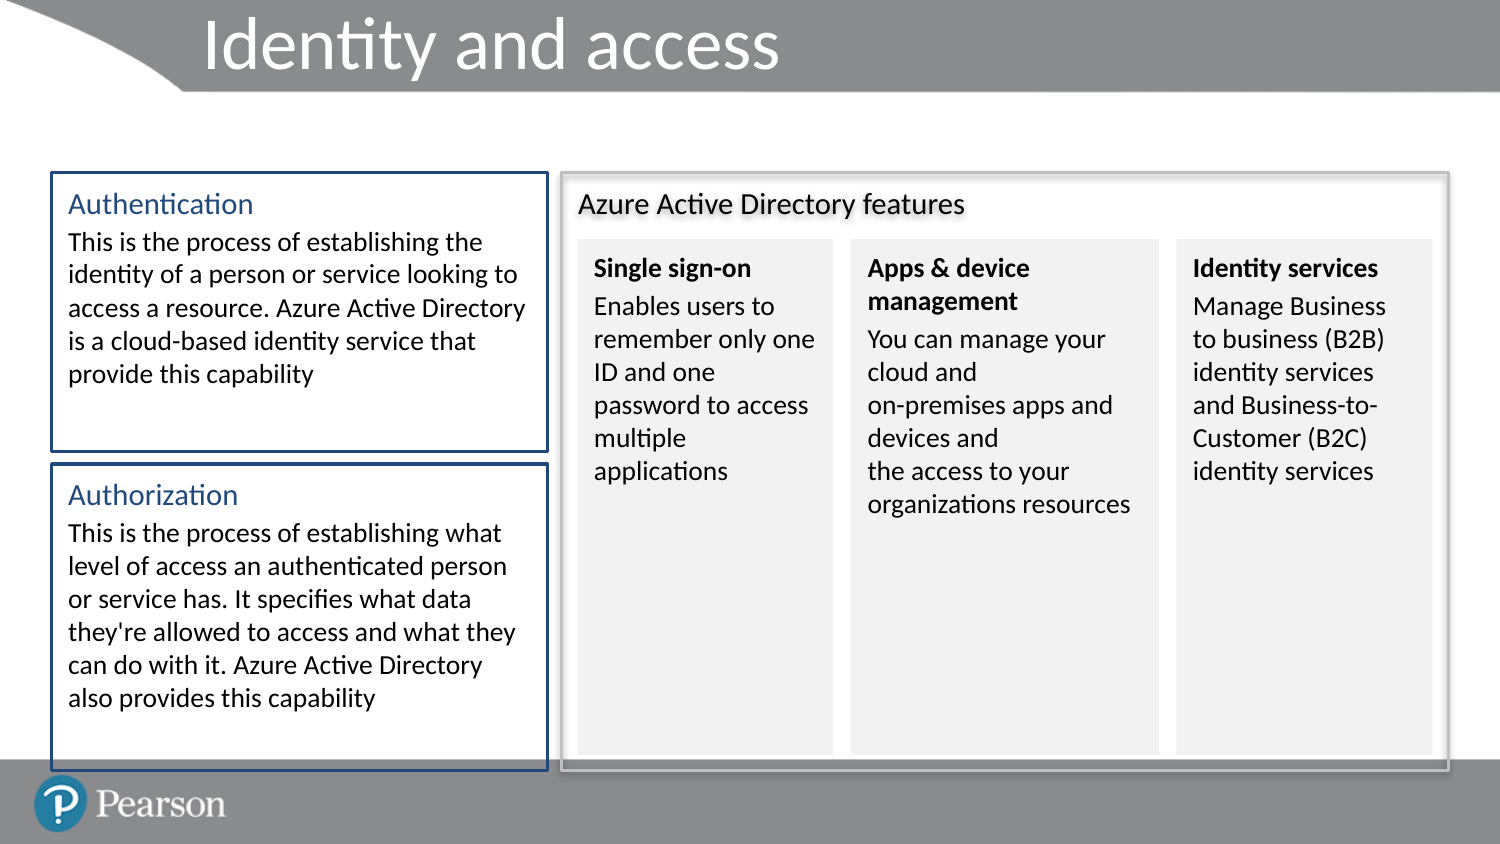

# Identity and access

Authentication
This is the process of establishing the identity of a person or service looking to access a resource. Azure Active Directory is a cloud-based identity service that provide this capability
Azure Active Directory features
Single sign-on
Enables users to remember only one ID and one password to access multiple applications
Apps & device management
You can manage your cloud and
on-premises apps and devices and
the access to your organizations resources
Identity services
Manage Business to business (B2B) identity services and Business-to-Customer (B2C) identity services
Authorization
This is the process of establishing what level of access an authenticated person or service has. It specifies what data they're allowed to access and what they can do with it. Azure Active Directory also provides this capability